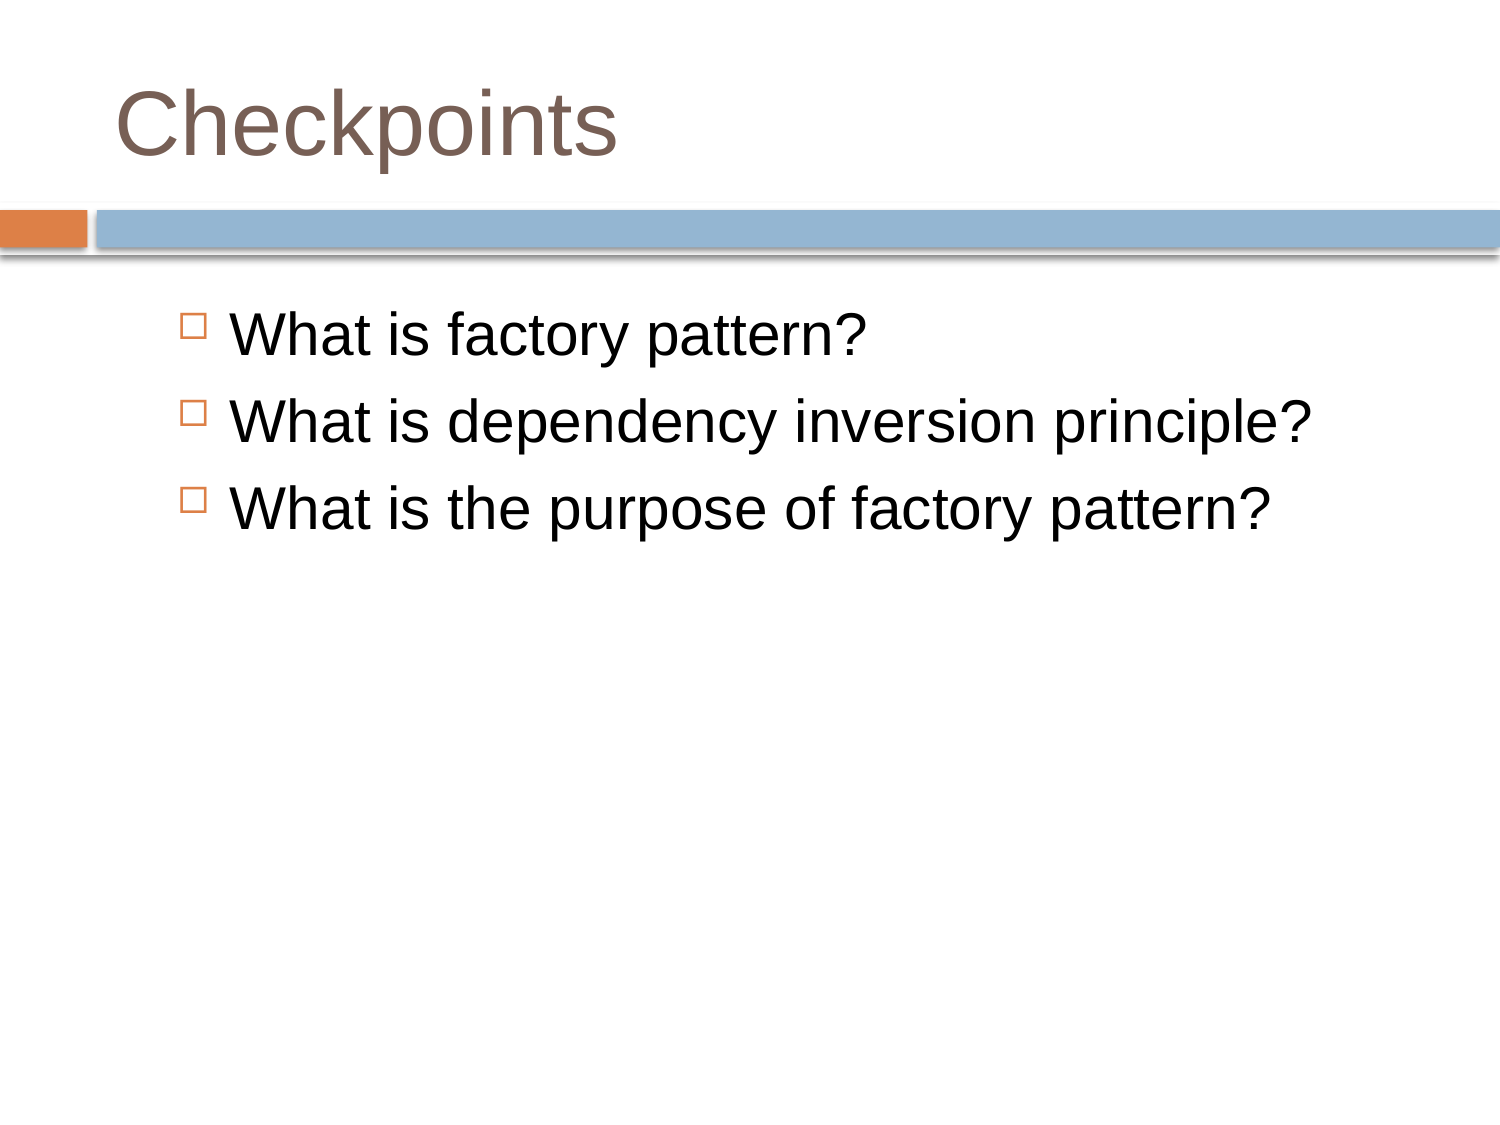

# Checkpoints
What is factory pattern?
What is dependency inversion principle?
What is the purpose of factory pattern?